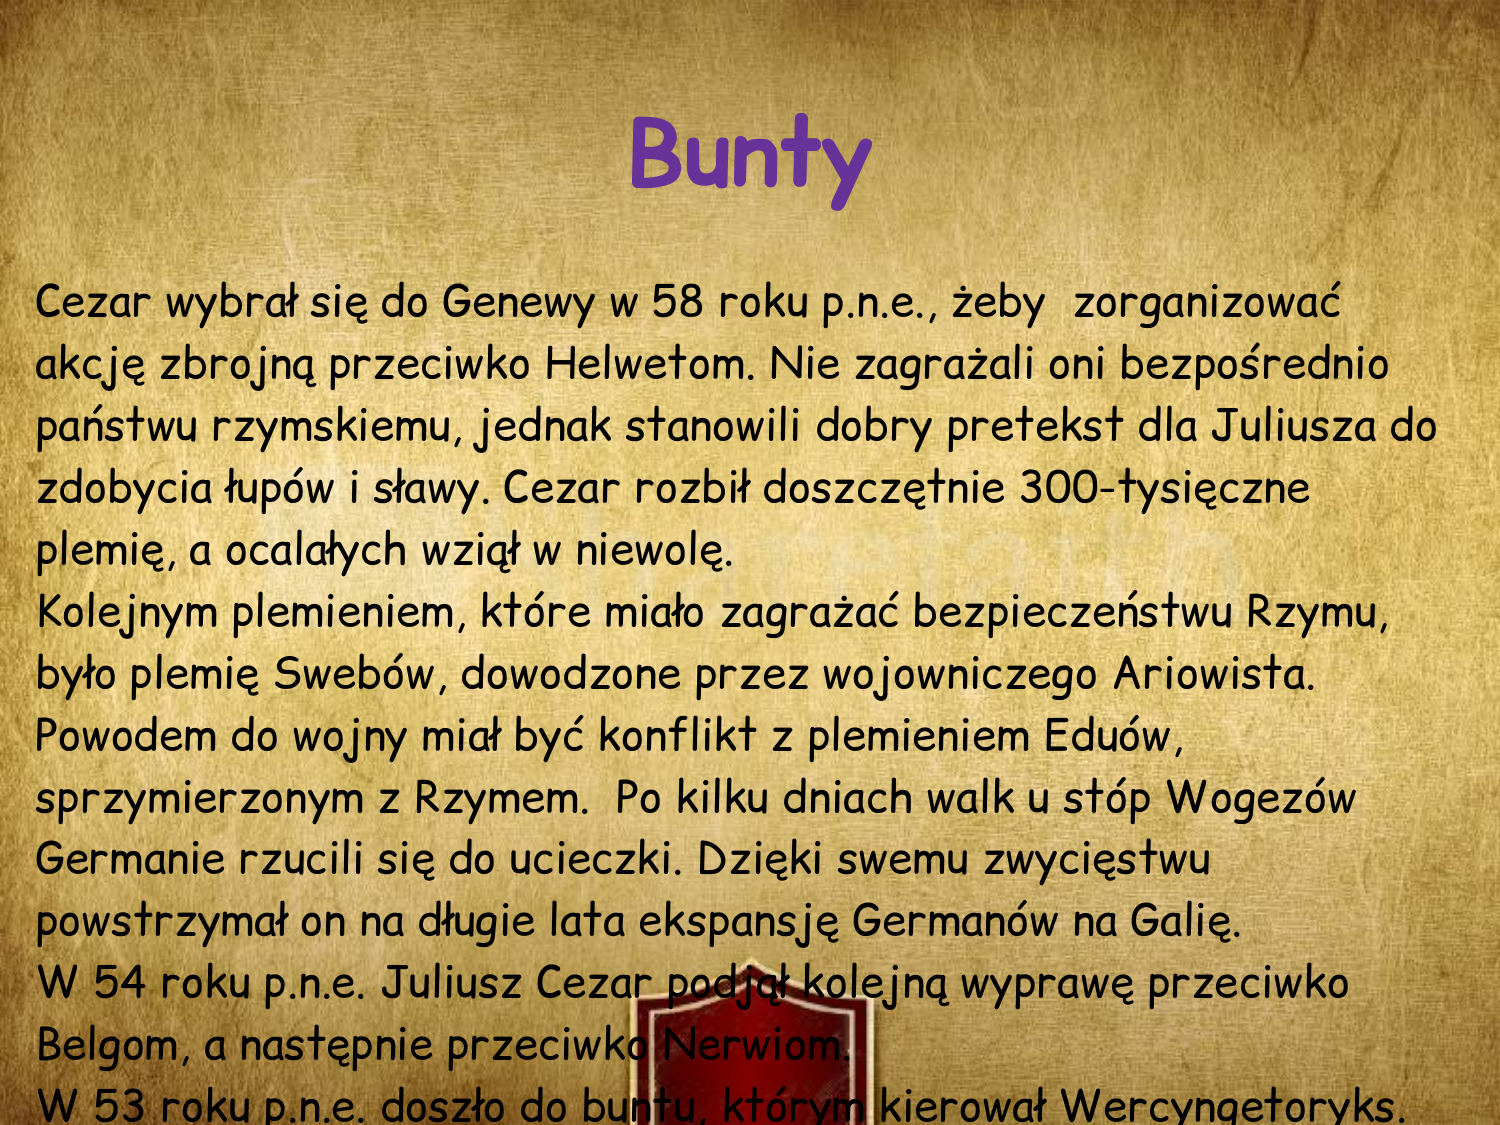

Bunty

Cezar wybrał się do Genewy w 58 roku p.n.e., żeby  zorganizować akcję zbrojną przeciwko Helwetom. Nie zagrażali oni bezpośrednio państwu rzymskiemu, jednak stanowili dobry pretekst dla Juliusza do zdobycia łupów i sławy. Cezar rozbił doszczętnie 300-tysięczne plemię, a ocalałych wziął w niewolę.
Kolejnym plemieniem, które miało zagrażać bezpieczeństwu Rzymu, było plemię Swebów, dowodzone przez wojowniczego Ariowista. Powodem do wojny miał być konflikt z plemieniem Eduów, sprzymierzonym z Rzymem.  Po kilku dniach walk u stóp Wogezów Germanie rzucili się do ucieczki. Dzięki swemu zwycięstwu powstrzymał on na długie lata ekspansję Germanów na Galię.
W 54 roku p.n.e. Juliusz Cezar podjął kolejną wyprawę przeciwko Belgom, a następnie przeciwko Nerwiom.
W 53 roku p.n.e. doszło do buntu, którym kierował Wercyngetoryks. Cezar po zdobyciu twierdzy w Alezji wziął go do niewoli i po raz kolejny zatriumfował.